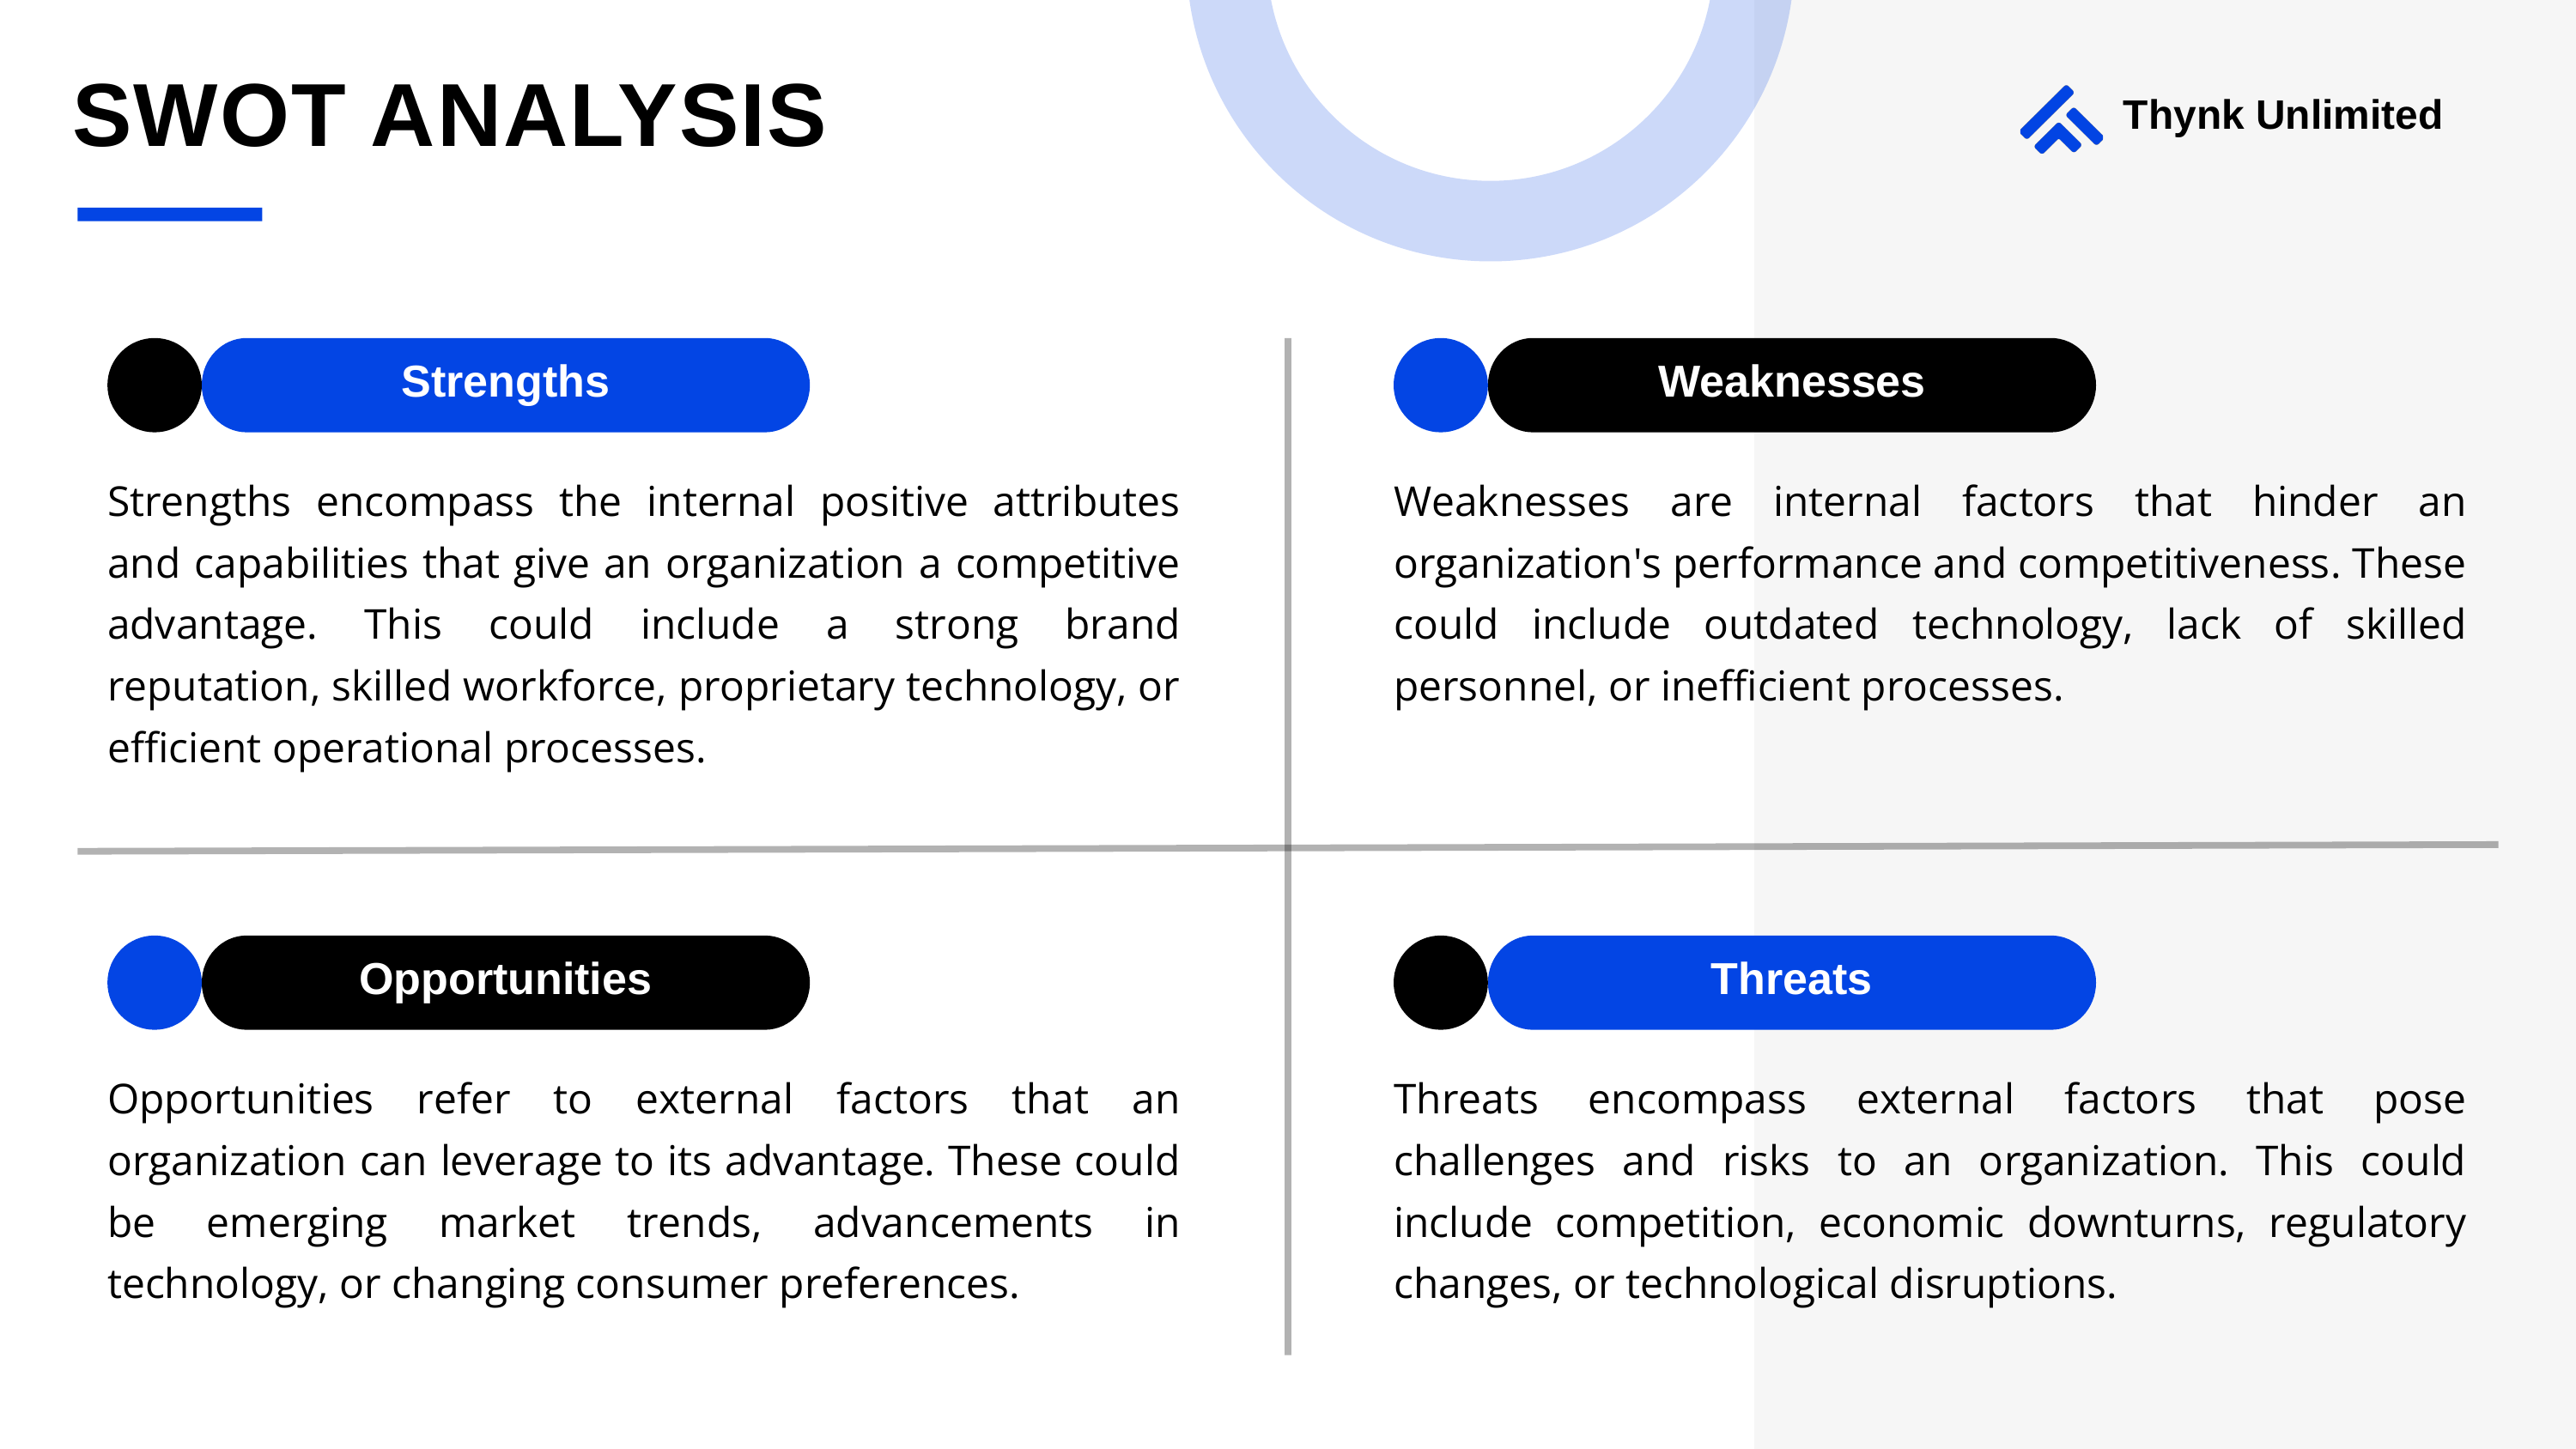

SWOT ANALYSIS
Thynk Unlimited

Strengths

Weaknesses
Strengths encompass the internal positive attributes and capabilities that give an organization a competitive advantage. This could include a strong brand reputation, skilled workforce, proprietary technology, or efficient operational processes.
Weaknesses are internal factors that hinder an organization's performance and competitiveness. These could include outdated technology, lack of skilled personnel, or inefficient processes.

Opportunities

Threats
Opportunities refer to external factors that an organization can leverage to its advantage. These could be emerging market trends, advancements in technology, or changing consumer preferences.
Threats encompass external factors that pose challenges and risks to an organization. This could include competition, economic downturns, regulatory changes, or technological disruptions.